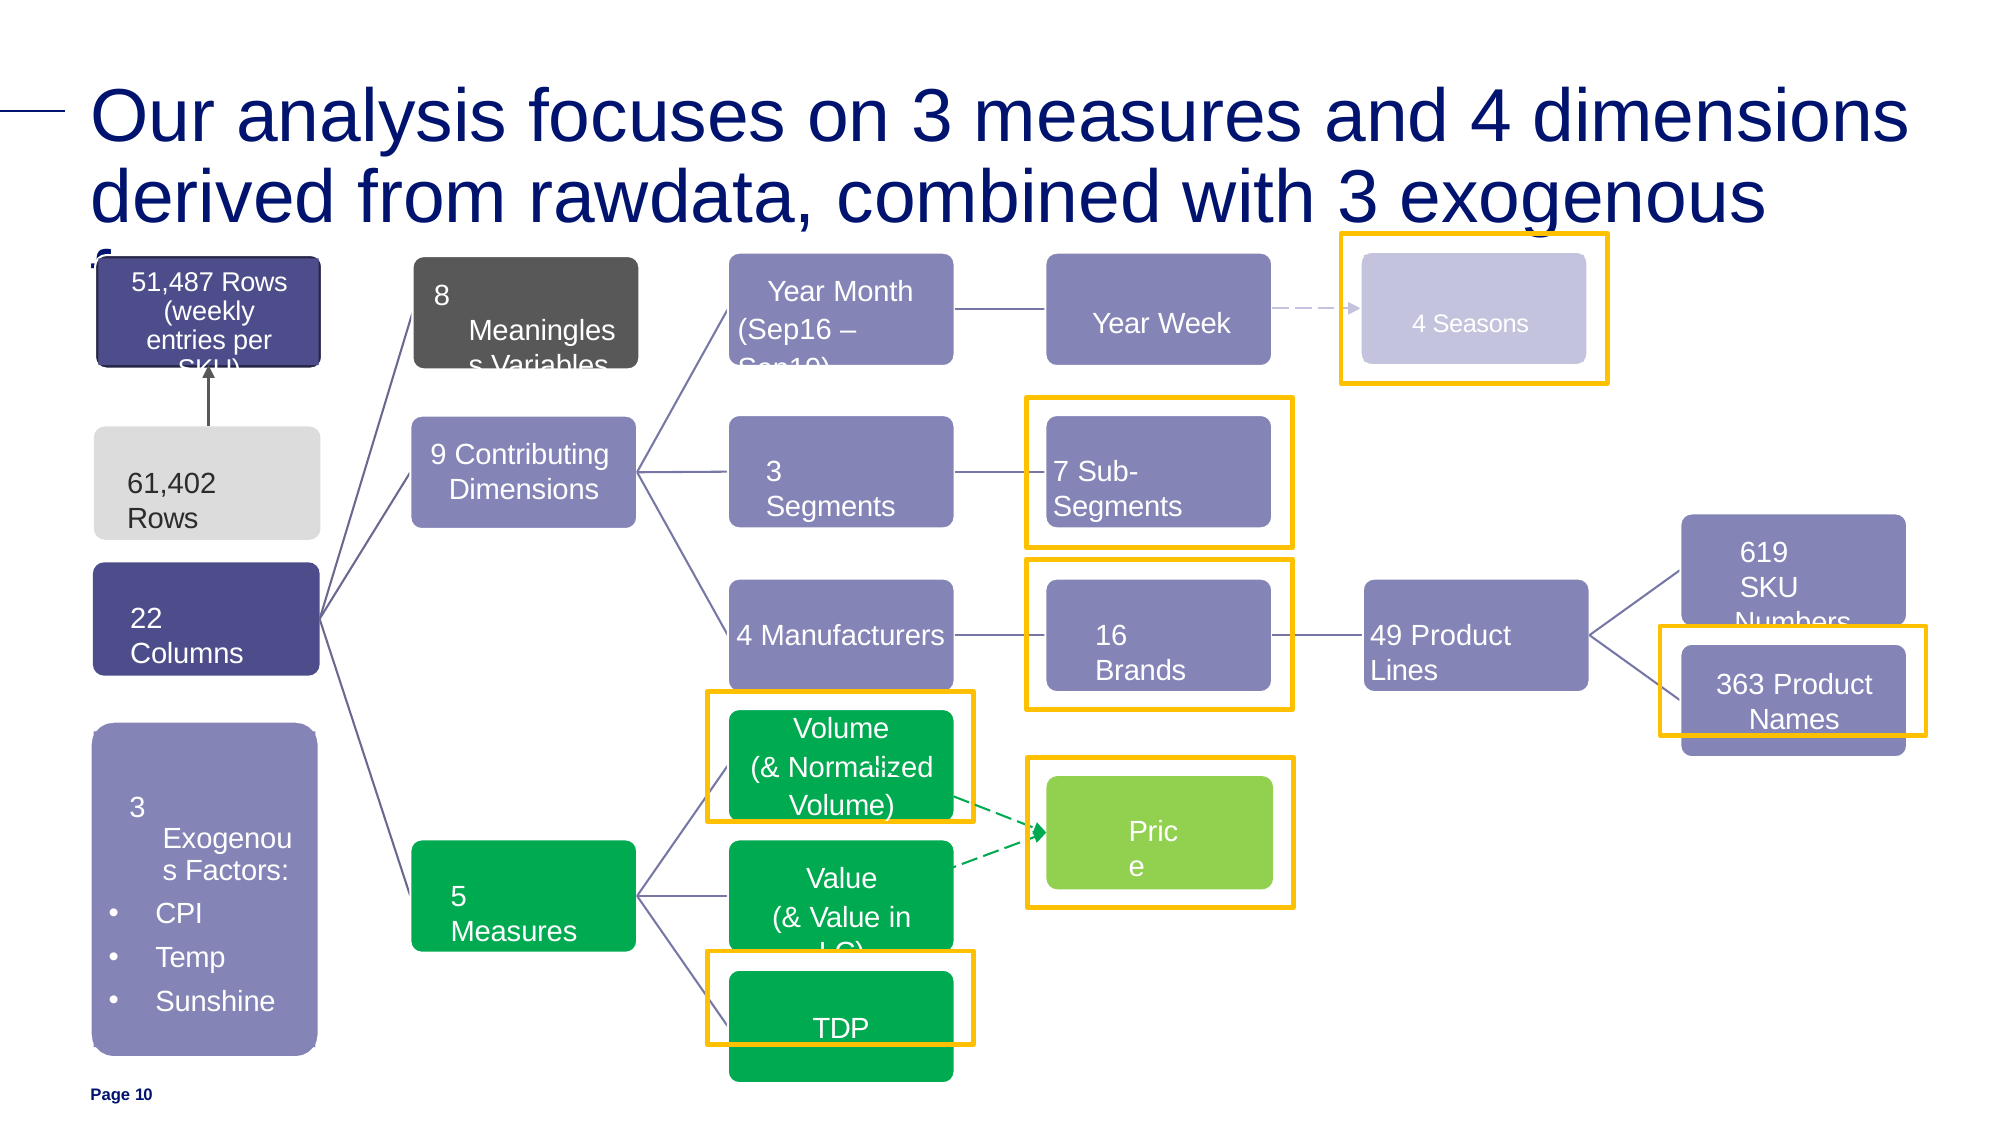

# Our analysis focuses on 3 measures and 4 dimensions derived from rawdata, combined with 3 exogenous factors

51,487 Rows (weekly entries per SKU)
Year Month (Sep16 – Sep19)
8 Meaningless Variables
Year Week	4 Seasons

9 Contributing Dimensions
3 Segments
7 Sub-Segments
61,402 Rows

619 SKU
Numbers

22 Columns
4 Manufacturers
16 Brands
49 Product Lines

363 Product Names

Volume
(& Normalized Volume)

3 Exogenous Factors:
CPI
Temp
Sunshine
Price

Value
(& Value in LC)
5 Measures

TDP
Page 10